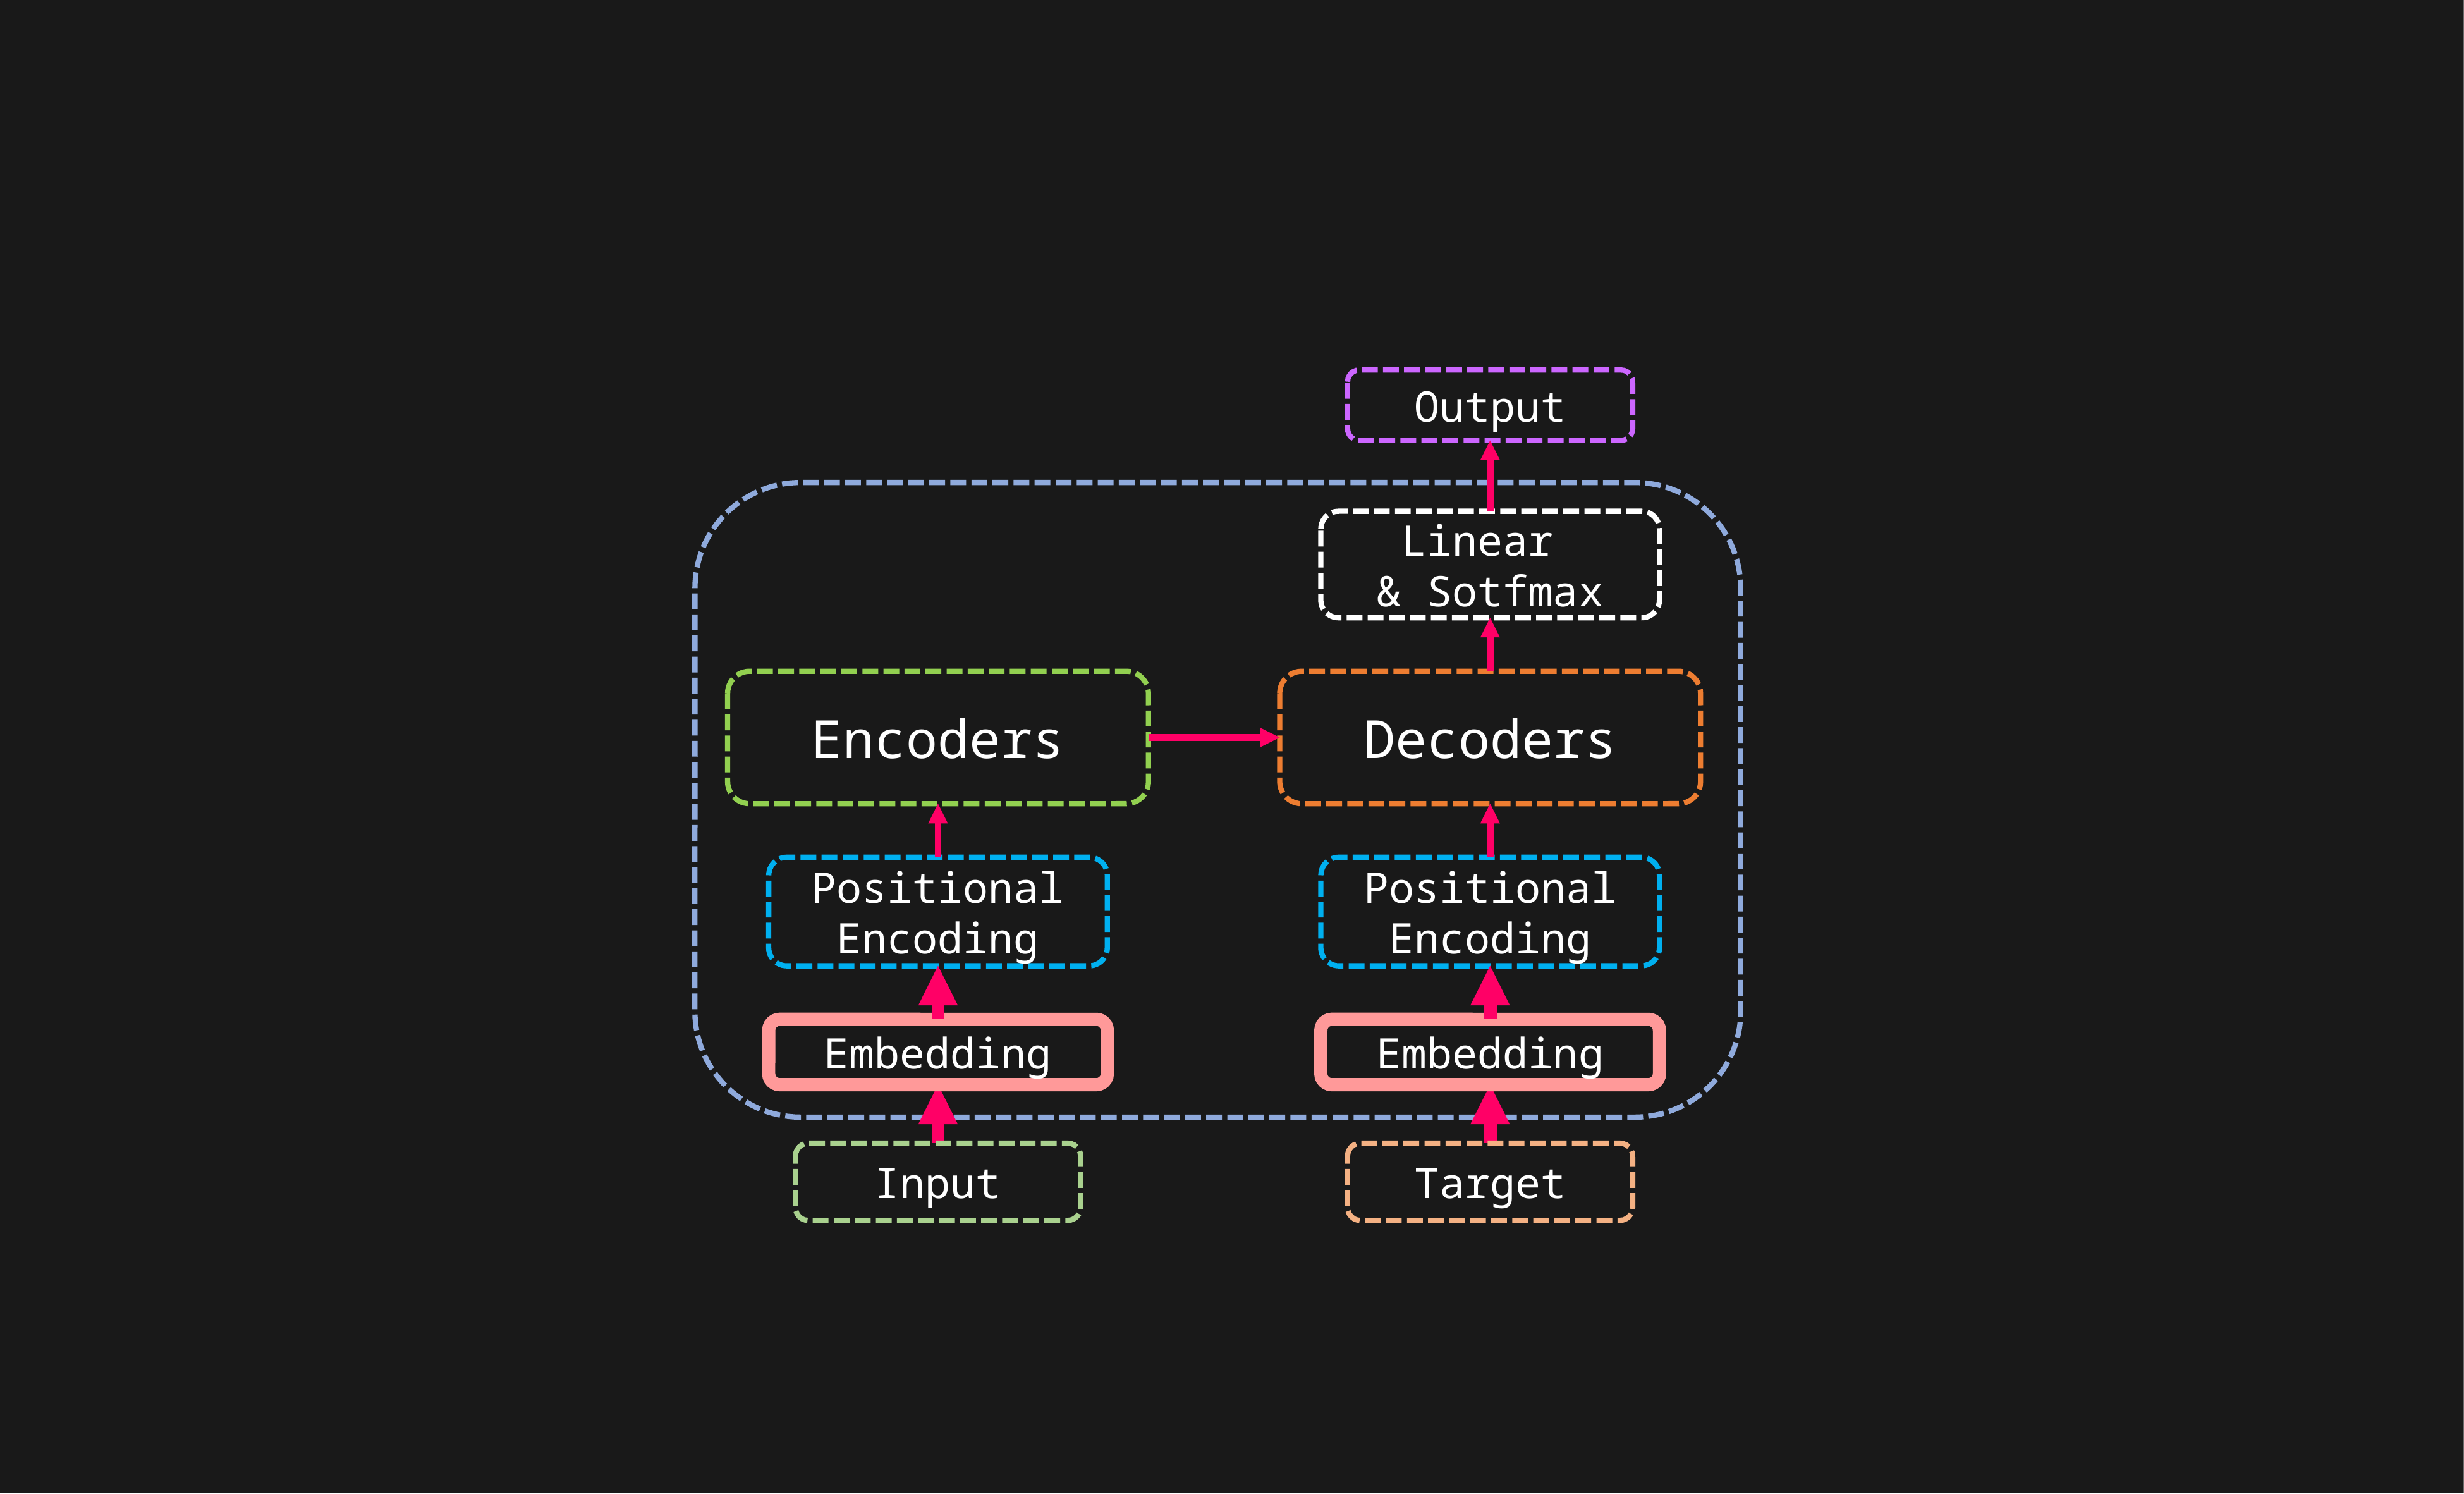

Output

Linear
& Sotfmax
Decoders
Encoders
Positional Encoding
Positional Encoding
Embedding
Embedding
Input
Target